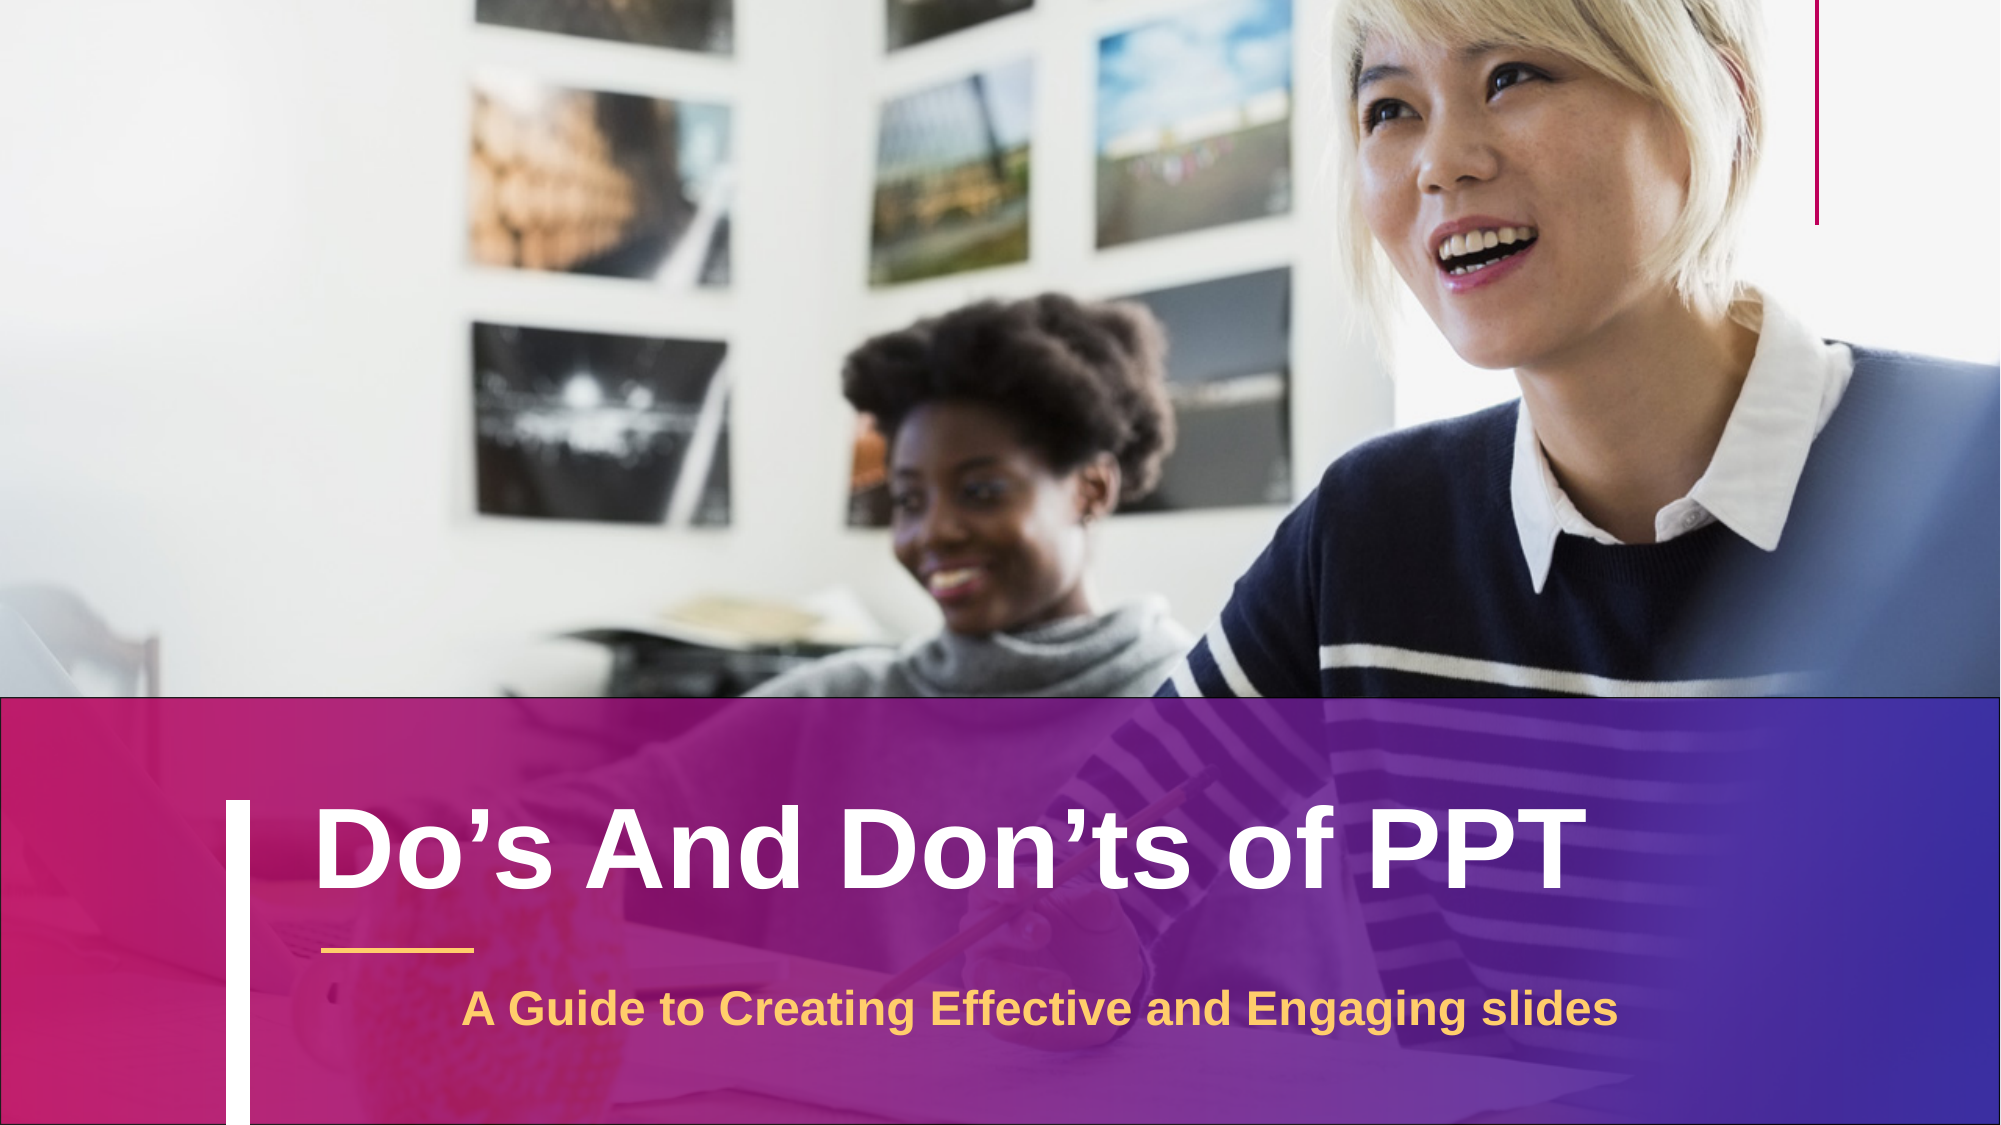

# Do’s And Don’ts of PPT
           A Guide to Creating Effective and Engaging slides